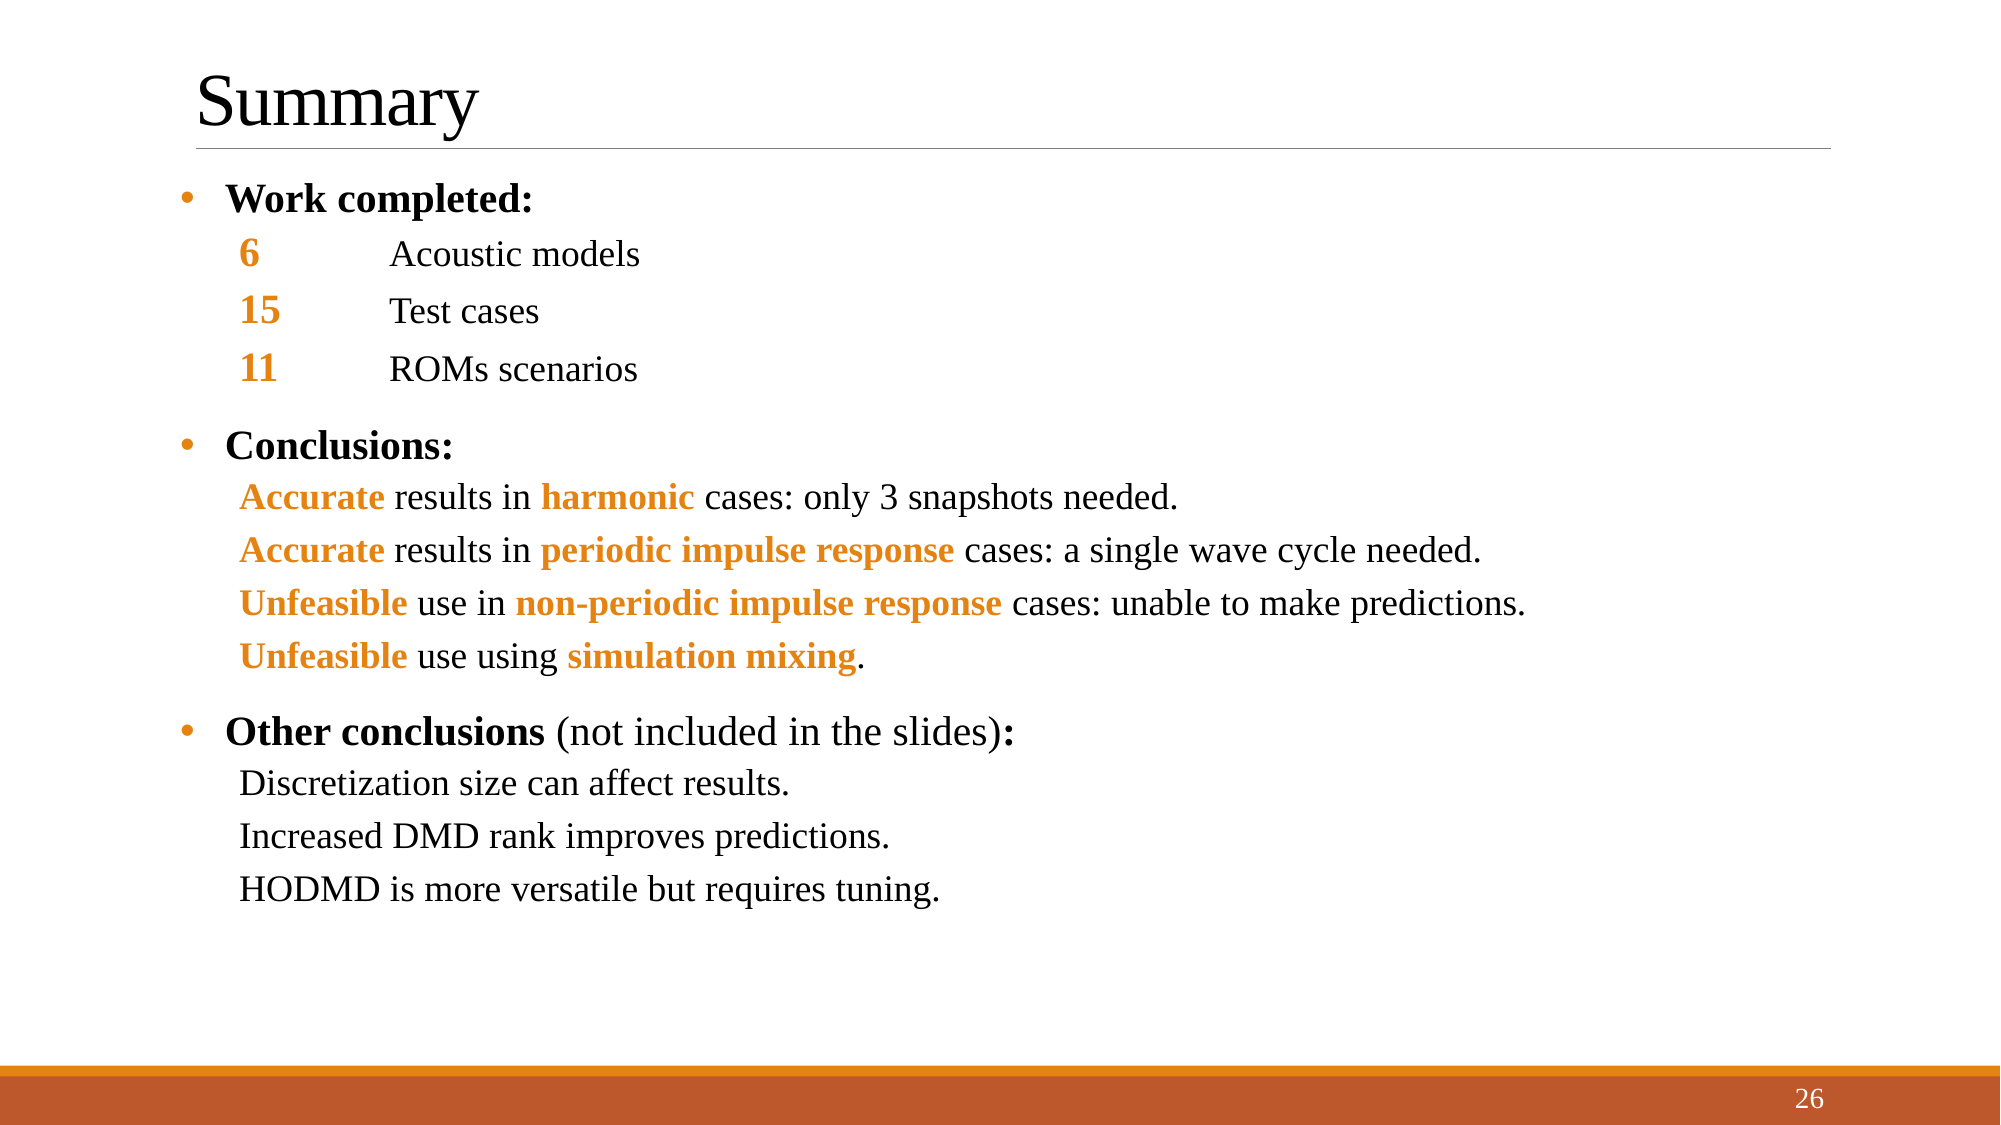

# Summary
Work completed:
6 	Acoustic models
15 	Test cases
11	ROMs scenarios
Conclusions:
Accurate results in harmonic cases: only 3 snapshots needed.
Accurate results in periodic impulse response cases: a single wave cycle needed.
Unfeasible use in non-periodic impulse response cases: unable to make predictions.
Unfeasible use using simulation mixing.
Other conclusions (not included in the slides):
Discretization size can affect results.
Increased DMD rank improves predictions.
HODMD is more versatile but requires tuning.

26